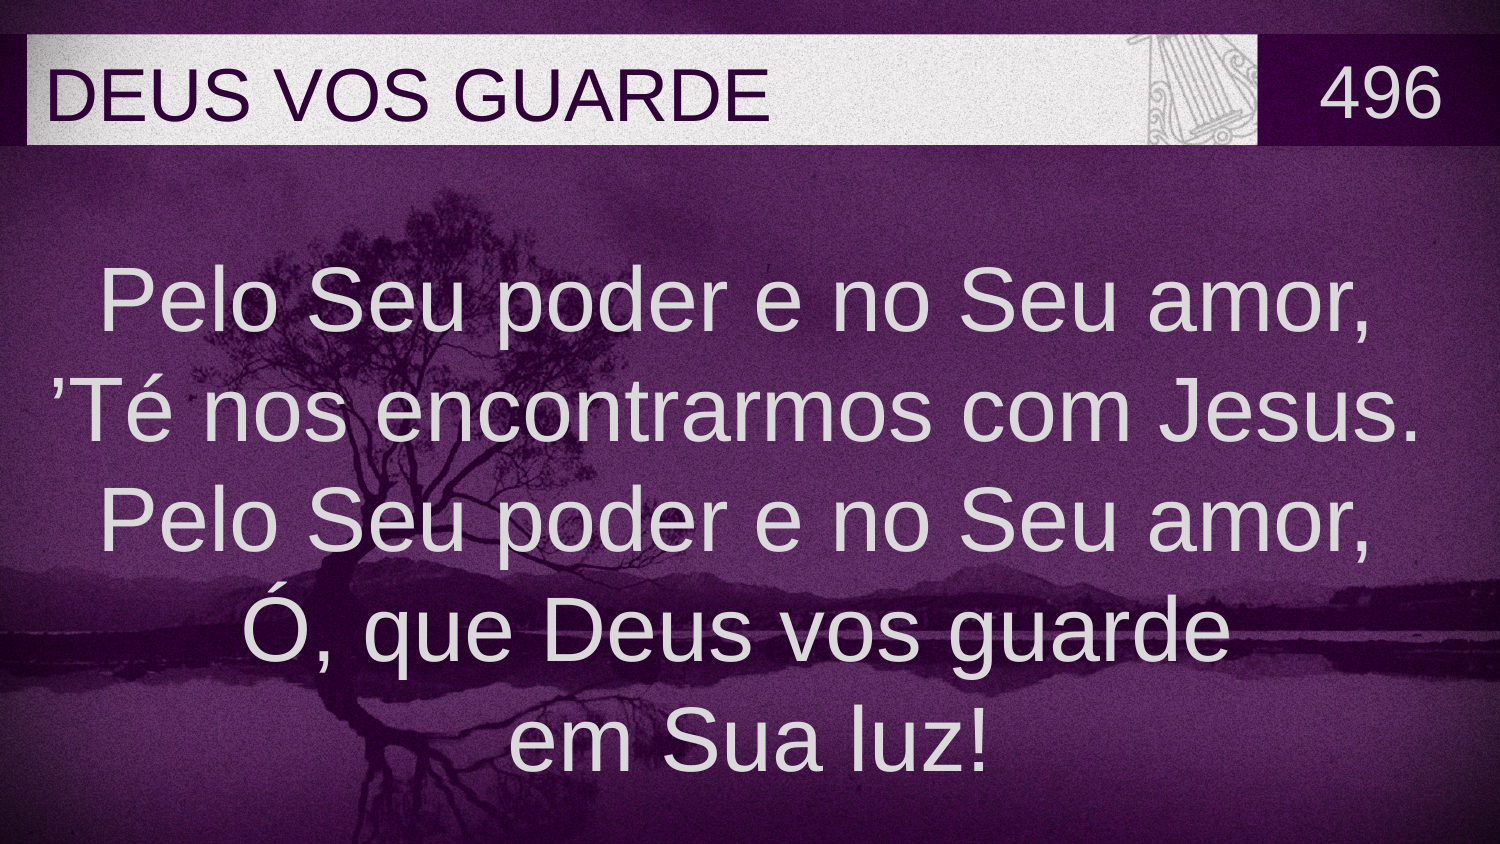

# DEUS VOS GUARDE
496
Pelo Seu poder e no Seu amor,
’Té nos encontrarmos com Jesus.
Pelo Seu poder e no Seu amor,
Ó, que Deus vos guarde
em Sua luz!